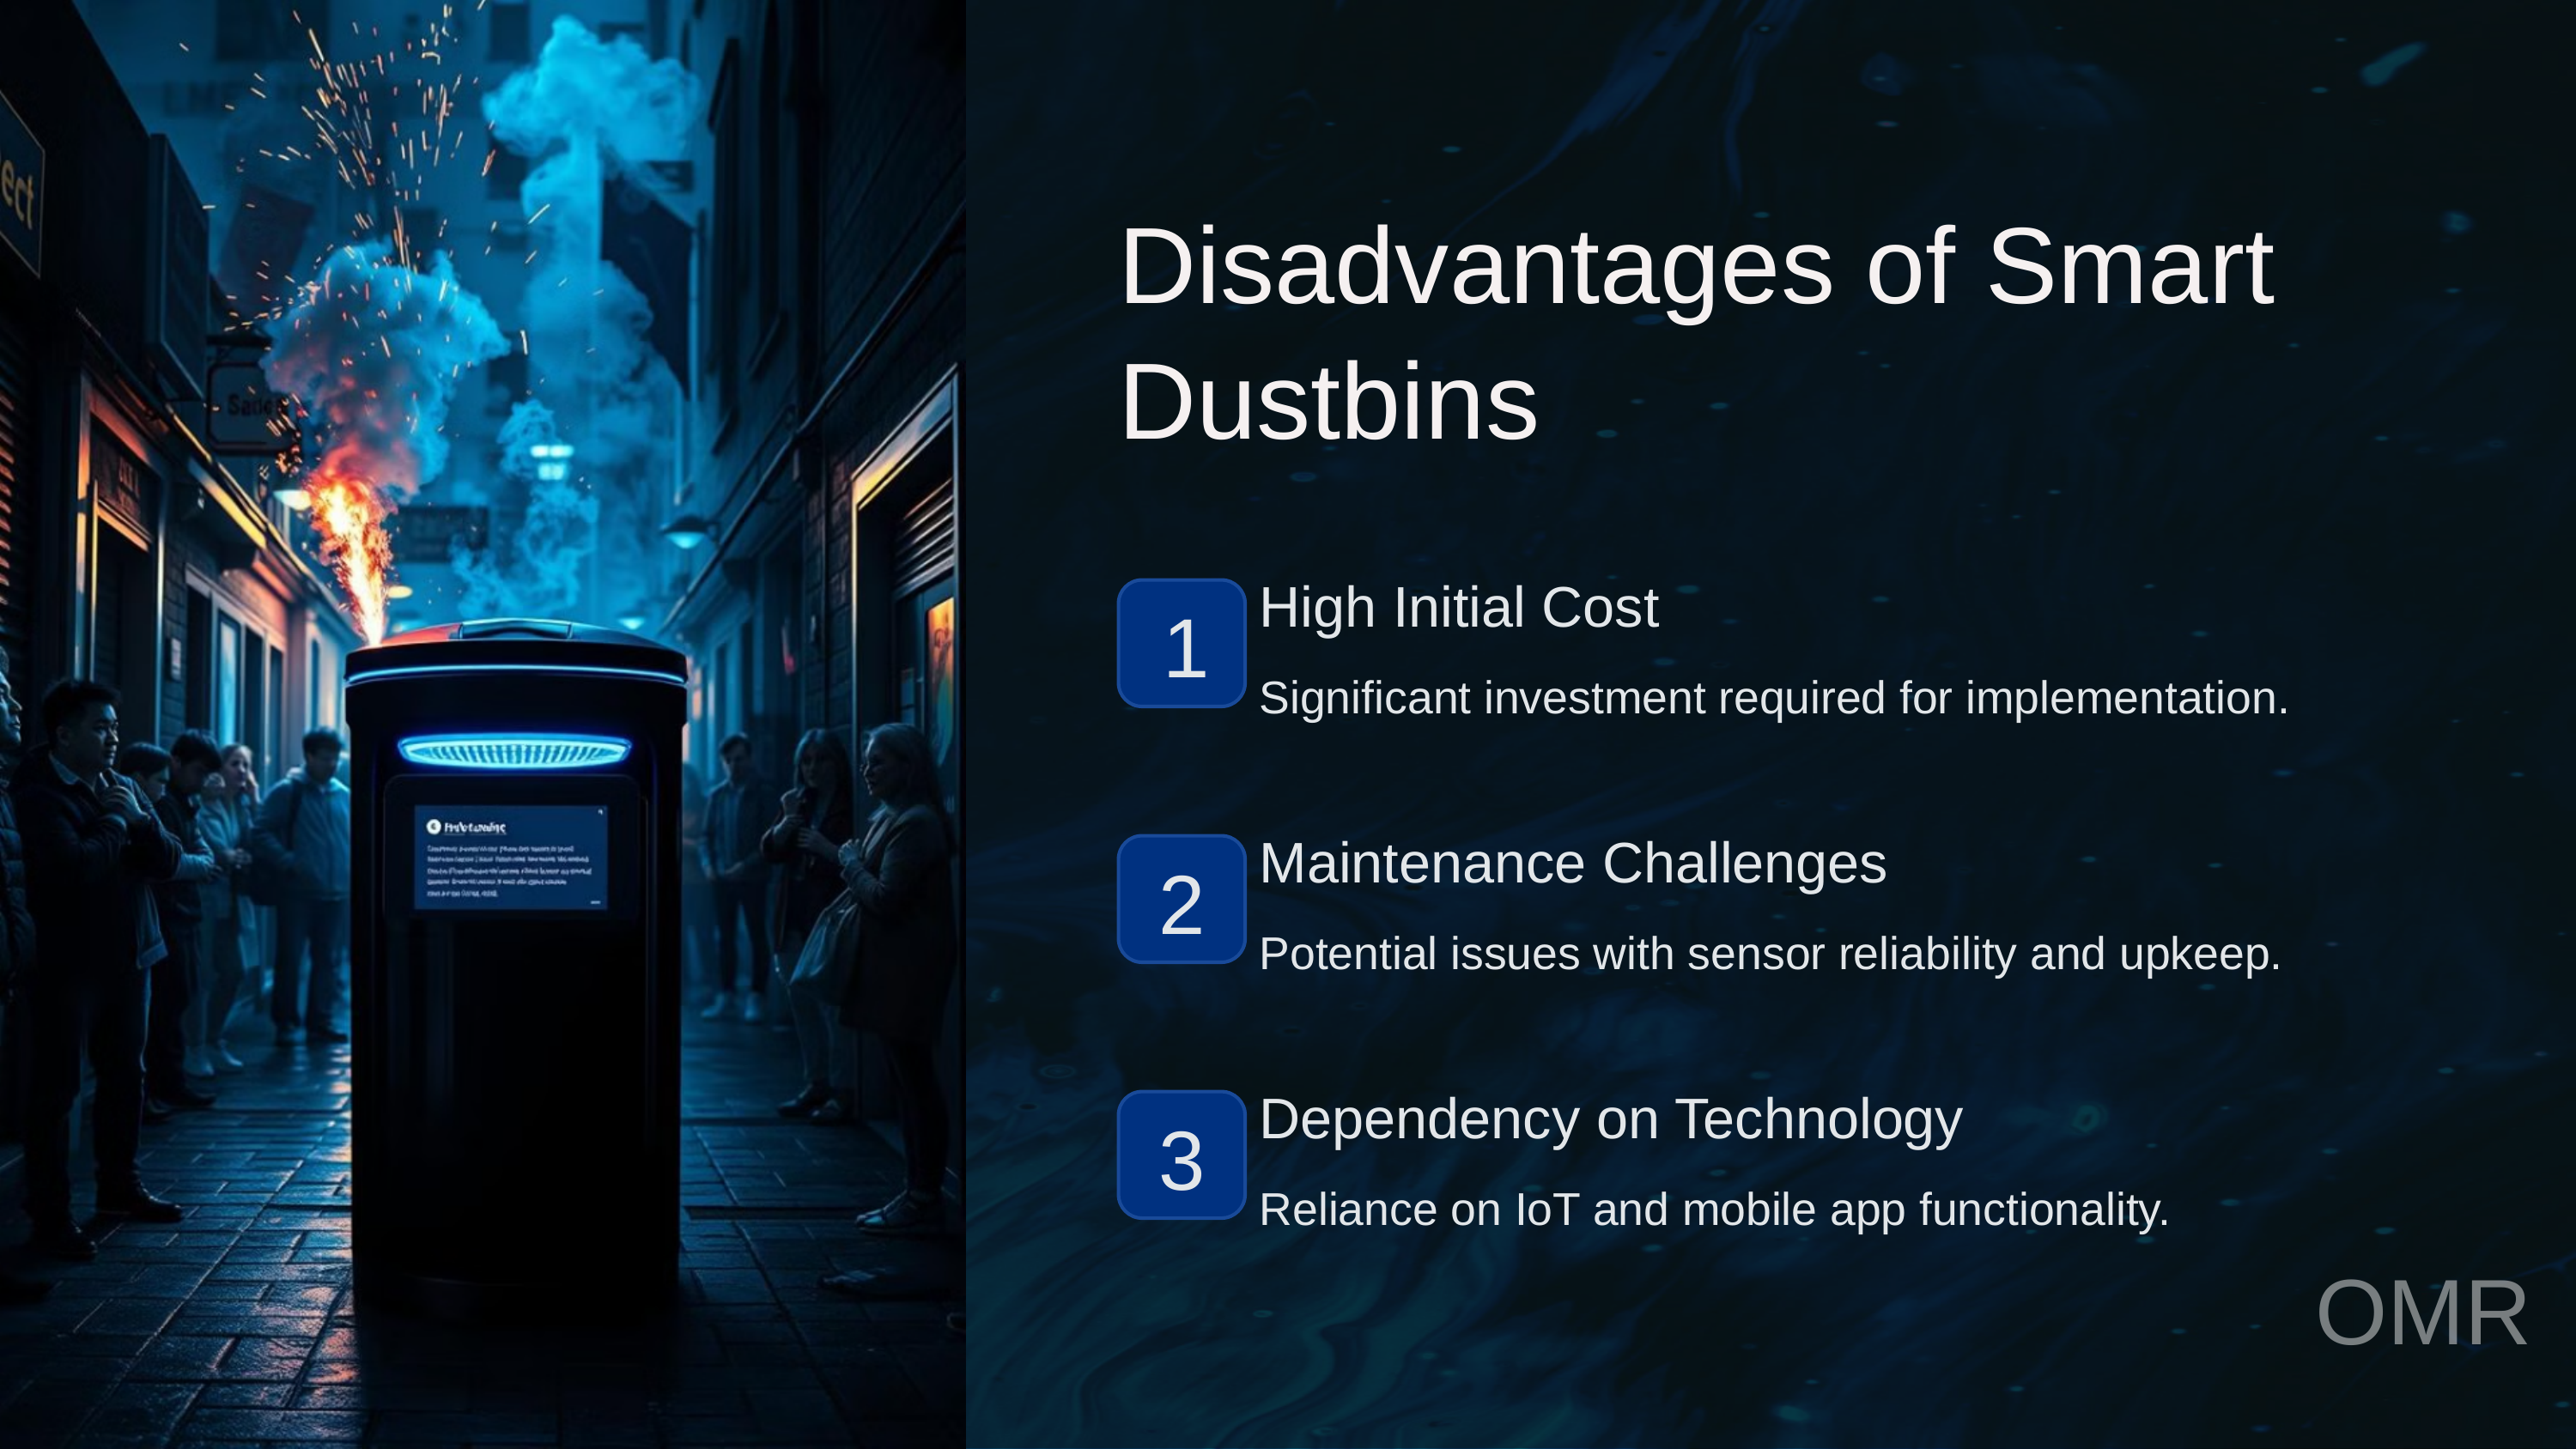

Disadvantages of Smart Dustbins
High Initial Cost

1
Significant investment required for implementation.
Maintenance Challenges

2
Potential issues with sensor reliability and upkeep.
Dependency on Technology

3
Reliance on IoT and mobile app functionality.
OMR